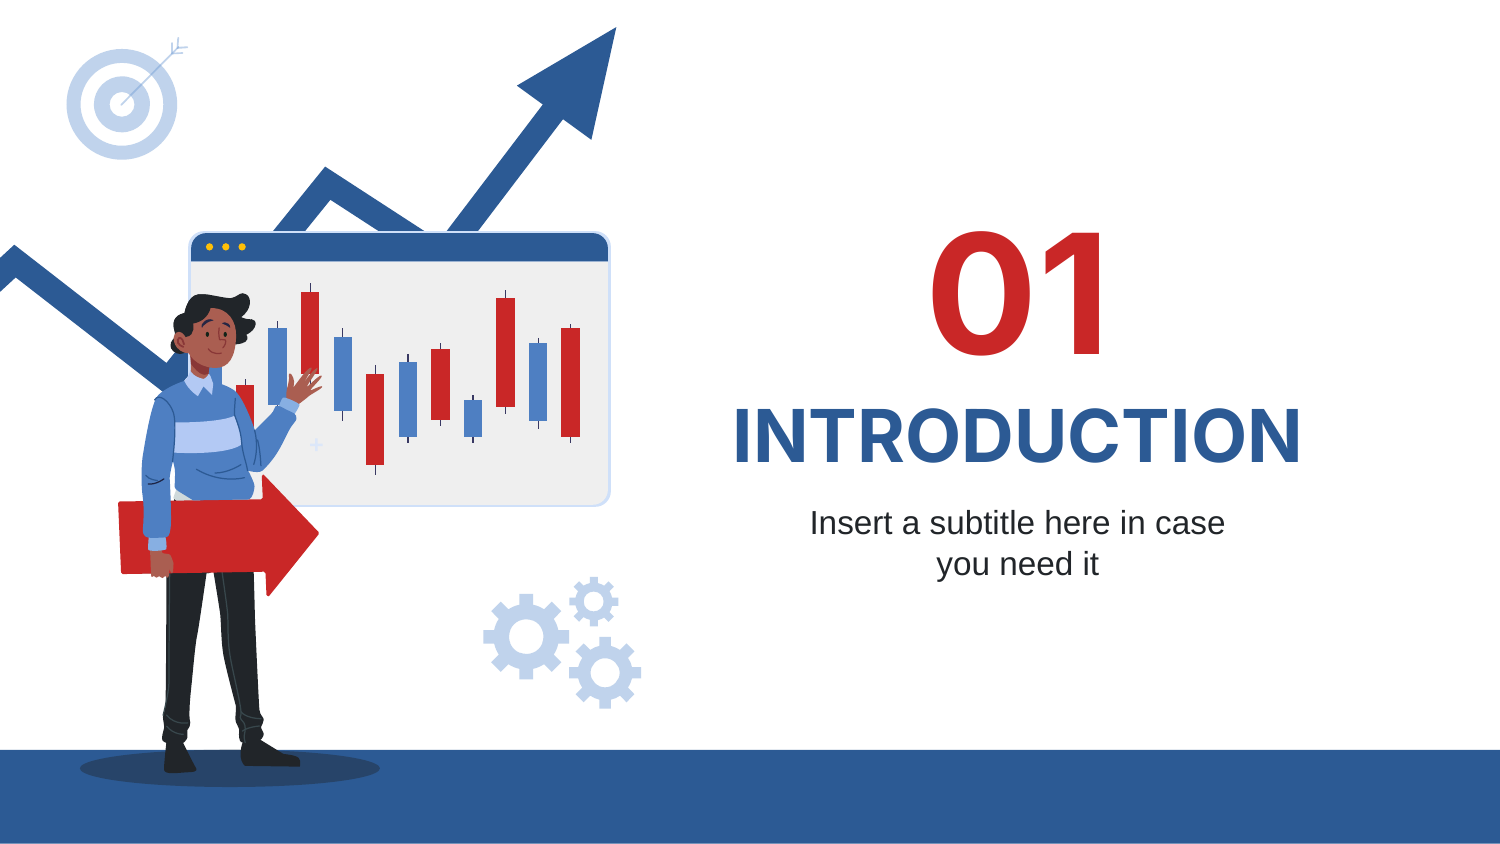

01

# INTRODUCTION
Insert a subtitle here in case you need it